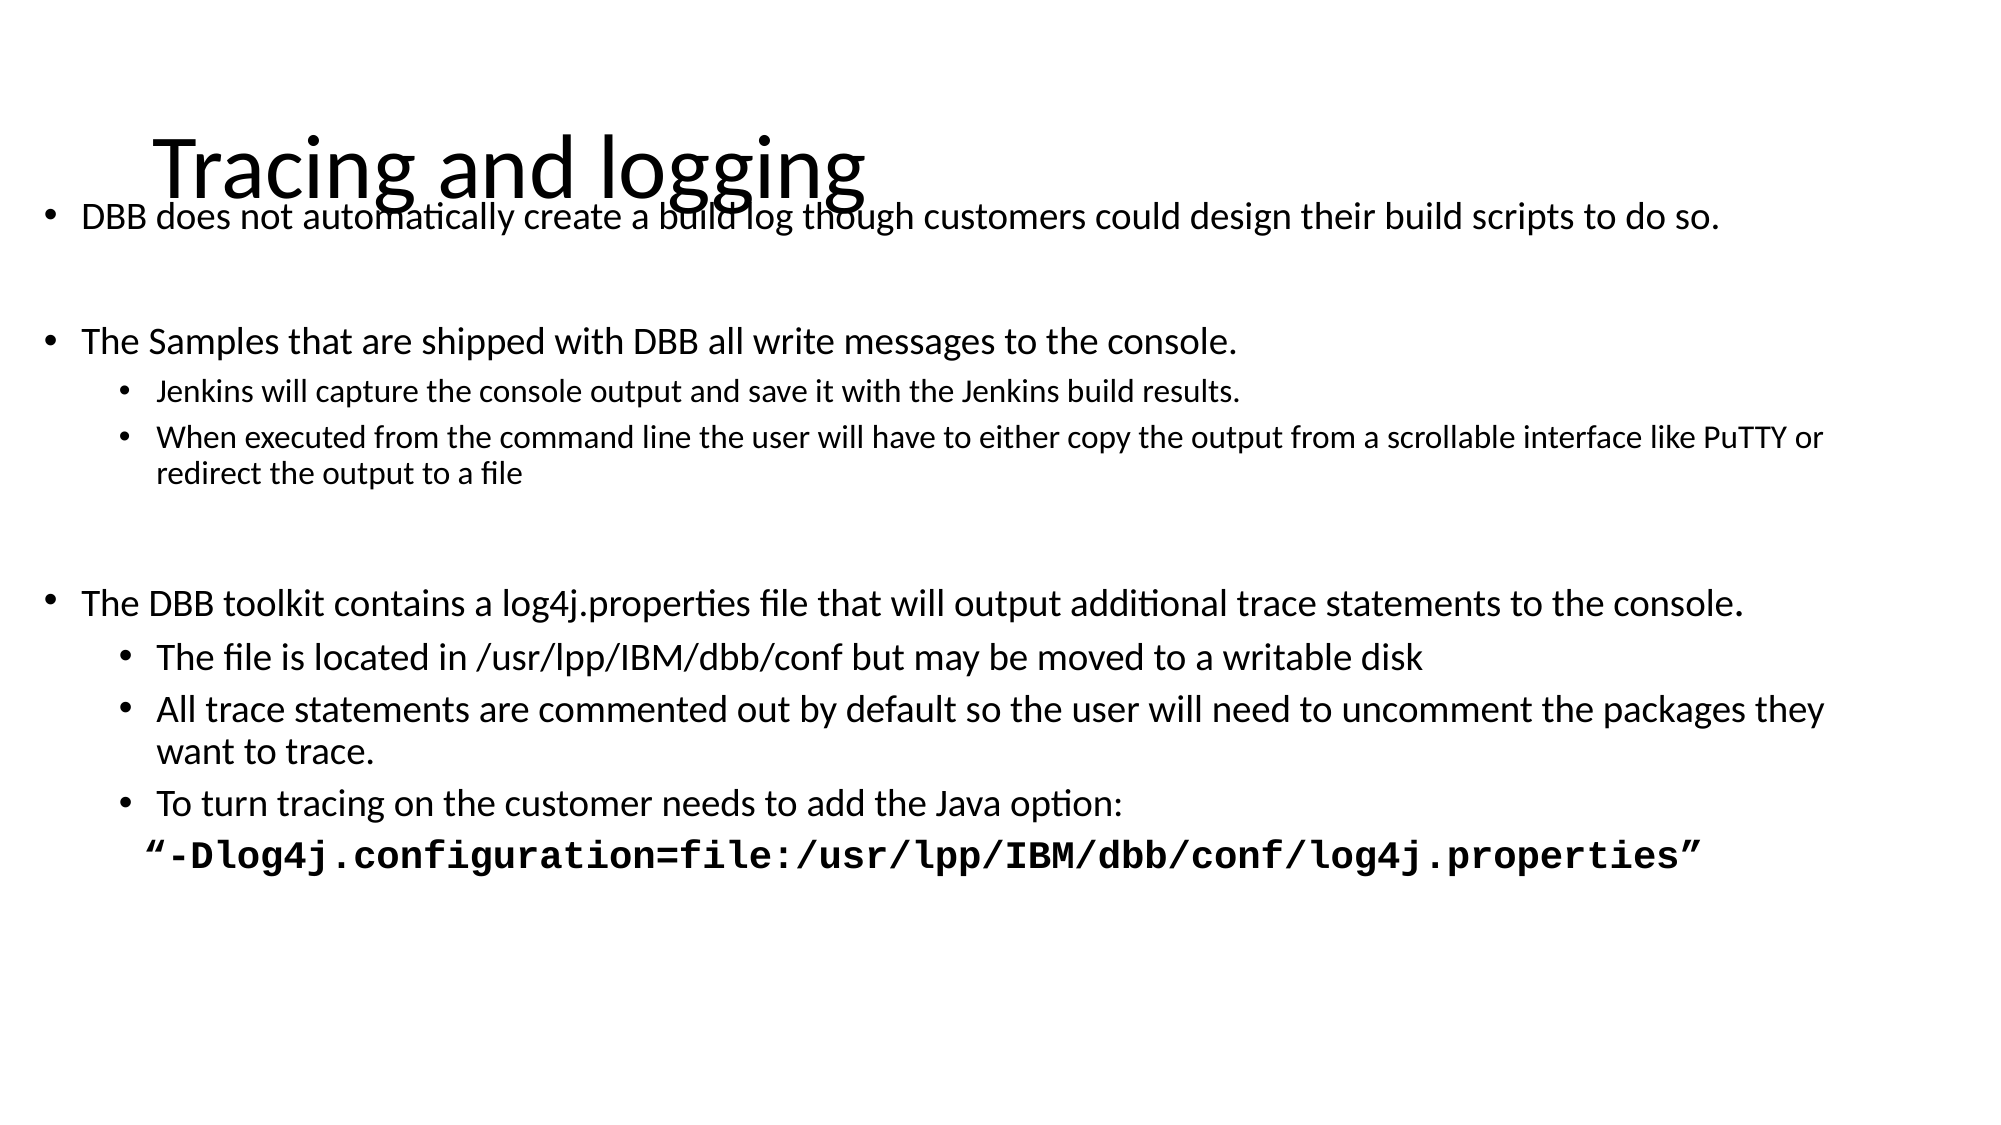

# Tracing and logging
DBB does not automatically create a build log though customers could design their build scripts to do so.

The Samples that are shipped with DBB all write messages to the console.
Jenkins will capture the console output and save it with the Jenkins build results.
When executed from the command line the user will have to either copy the output from a scrollable interface like PuTTY or redirect the output to a file

The DBB toolkit contains a log4j.properties file that will output additional trace statements to the console.
The file is located in /usr/lpp/IBM/dbb/conf but may be moved to a writable disk
All trace statements are commented out by default so the user will need to uncomment the packages they want to trace.
To turn tracing on the customer needs to add the Java option:
“-Dlog4j.configuration=file:/usr/lpp/IBM/dbb/conf/log4j.properties”